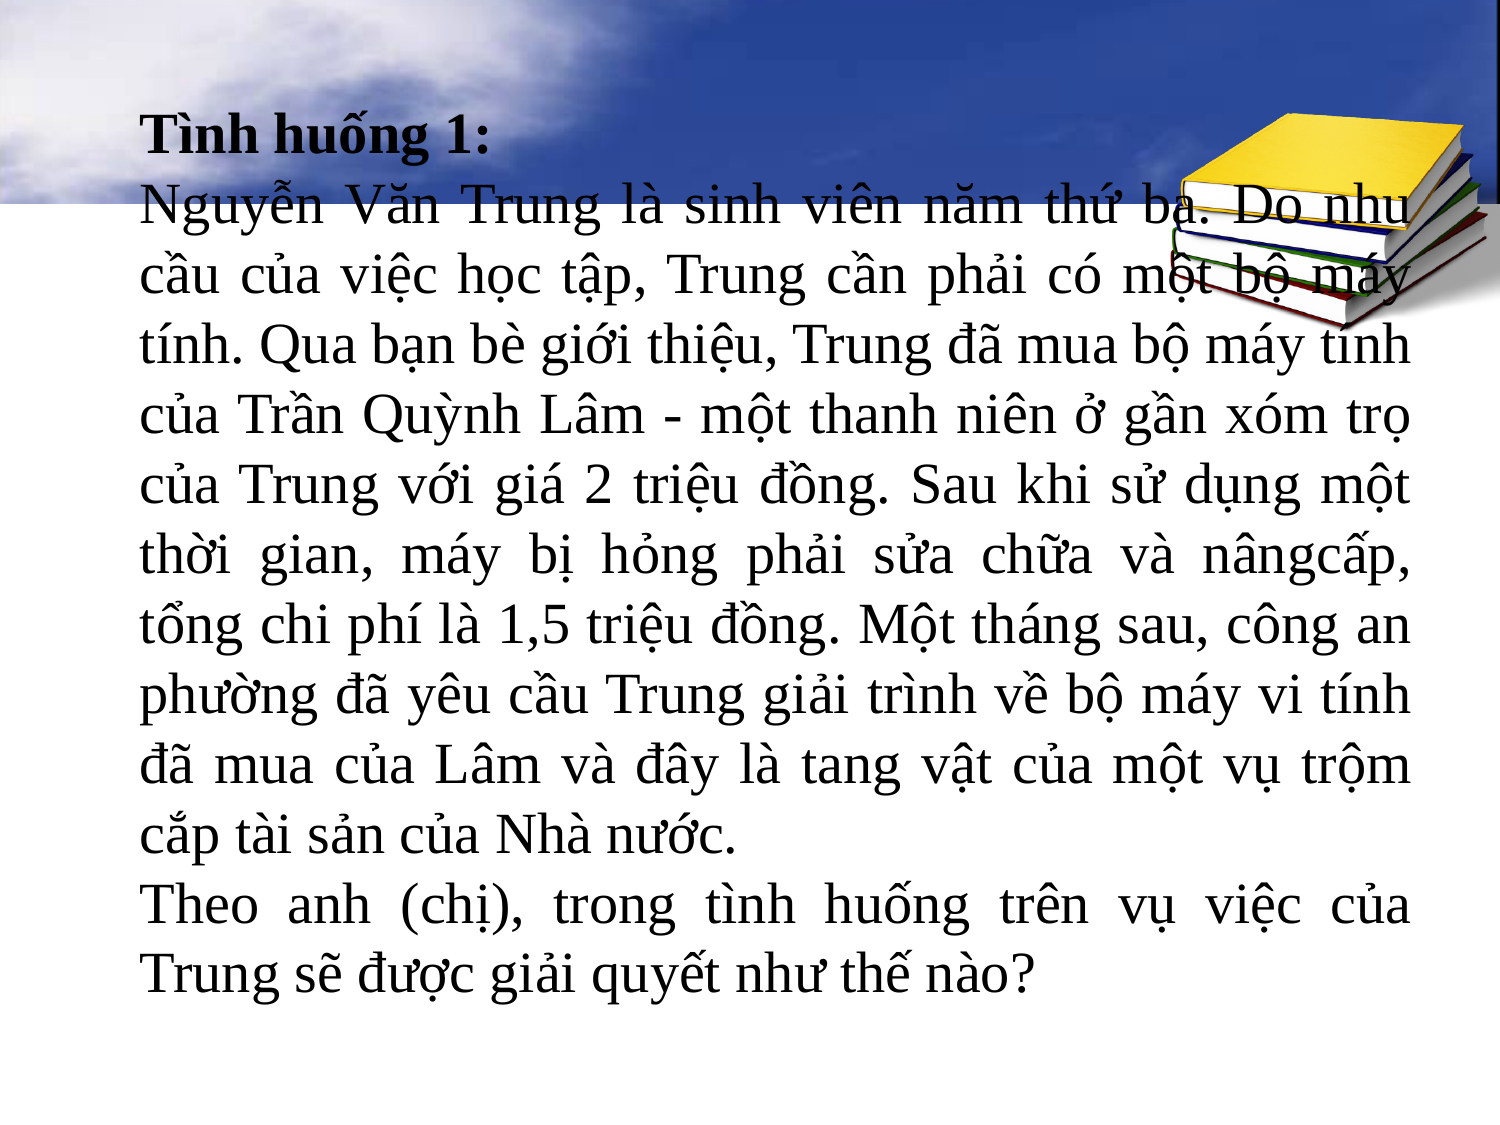

Tình huống 1:
Nguyễn Văn Trung là sinh viên năm thứ ba. Do nhu cầu của việc học tập, Trung cần phải có một bộ máy tính. Qua bạn bè giới thiệu, Trung đã mua bộ máy tính của Trần Quỳnh Lâm - một thanh niên ở gần xóm trọ của Trung với giá 2 triệu đồng. Sau khi sử dụng một thời gian, máy bị hỏng phải sửa chữa và nângcấp, tổng chi phí là 1,5 triệu đồng. Một tháng sau, công an phường đã yêu cầu Trung giải trình về bộ máy vi tính đã mua của Lâm và đây là tang vật của một vụ trộm cắp tài sản của Nhà nước.
Theo anh (chị), trong tình huống trên vụ việc của Trung sẽ được giải quyết như thế nào?